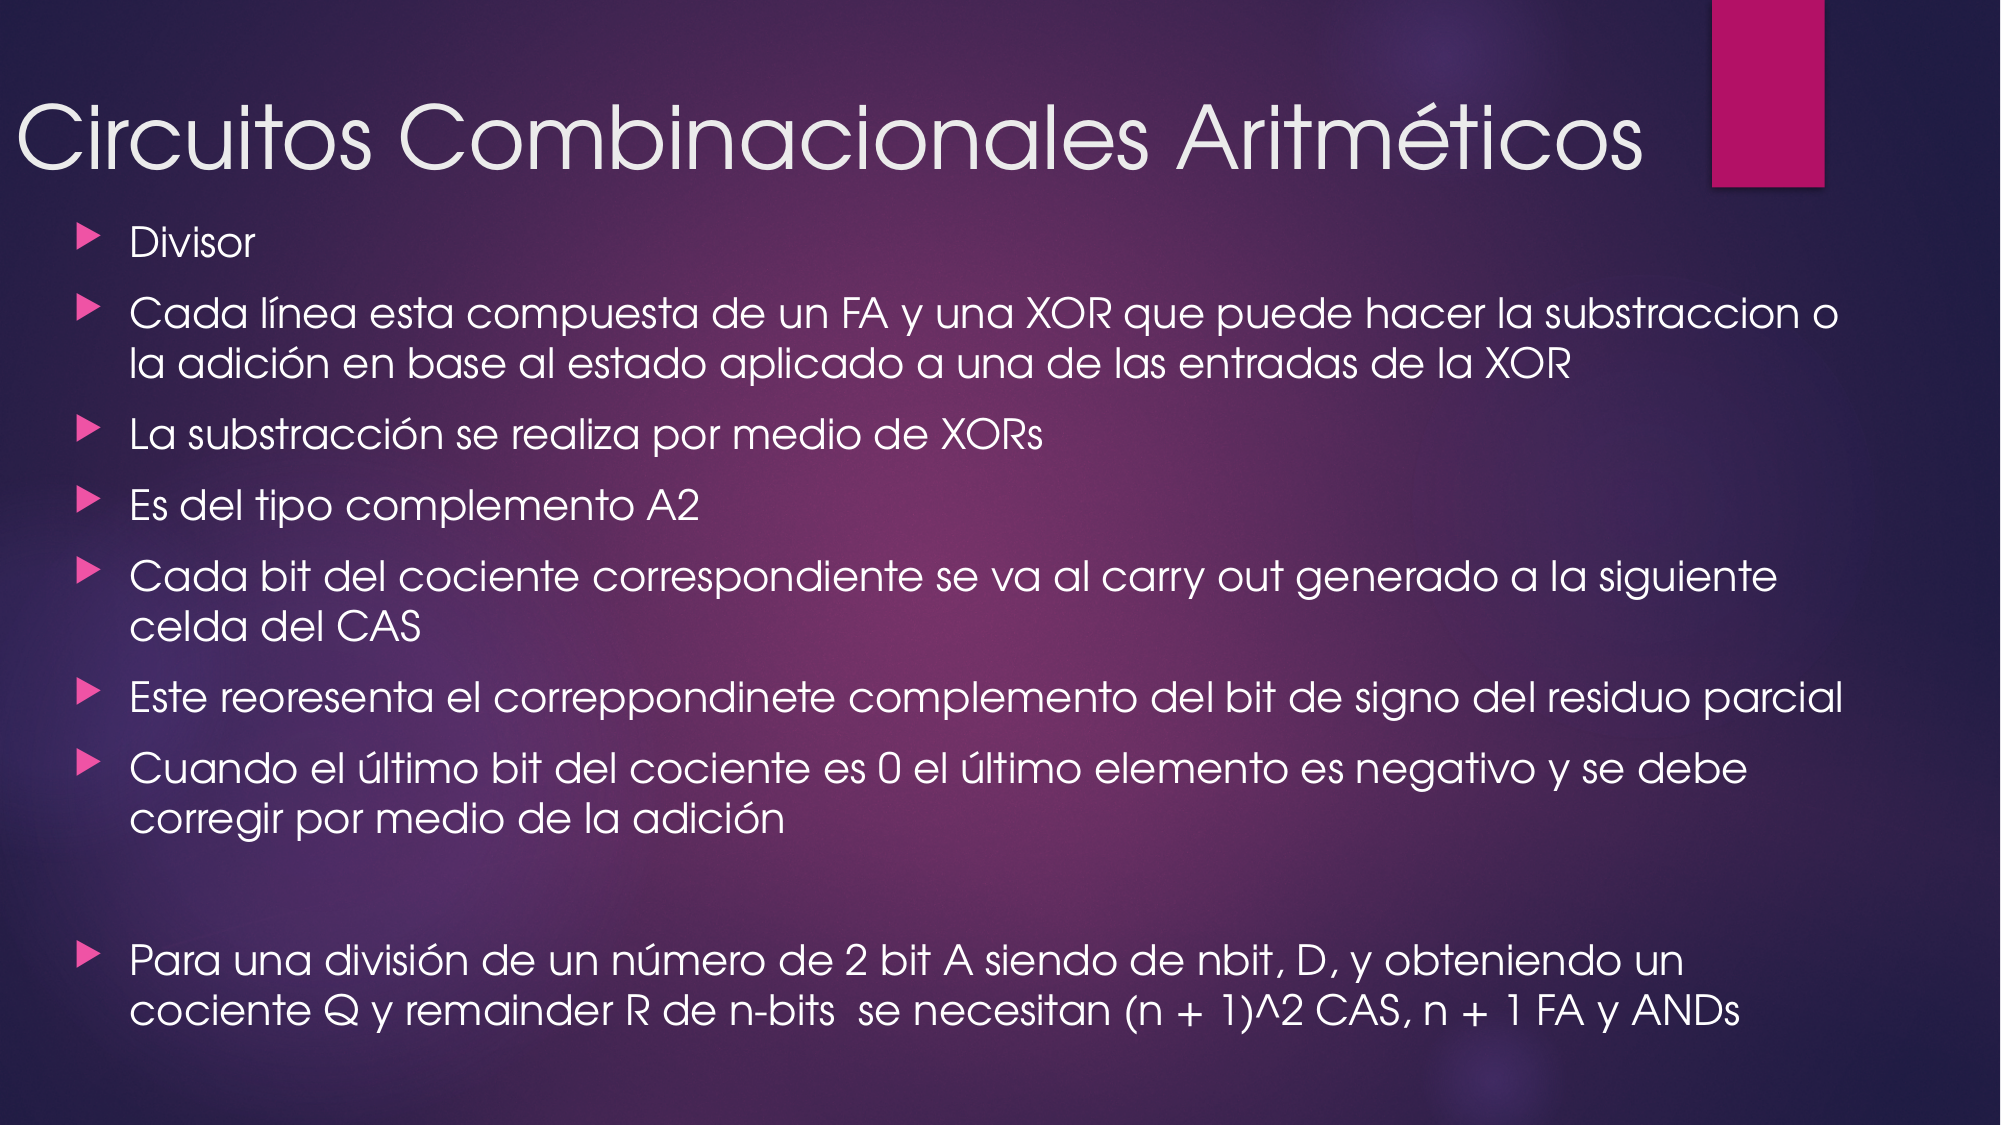

# Circuitos Combinacionales Aritméticos
Divisor
Cada línea esta compuesta de un FA y una XOR que puede hacer la substraccion o la adición en base al estado aplicado a una de las entradas de la XOR
La substracción se realiza por medio de XORs
Es del tipo complemento A2
Cada bit del cociente correspondiente se va al carry out generado a la siguiente celda del CAS
Este reoresenta el correppondinete complemento del bit de signo del residuo parcial
Cuando el último bit del cociente es 0 el último elemento es negativo y se debe corregir por medio de la adición

Para una división de un número de 2 bit A siendo de nbit, D, y obteniendo un cociente Q y remainder R de n-bits  se necesitan (n + 1)^2 CAS, n + 1 FA y ANDs